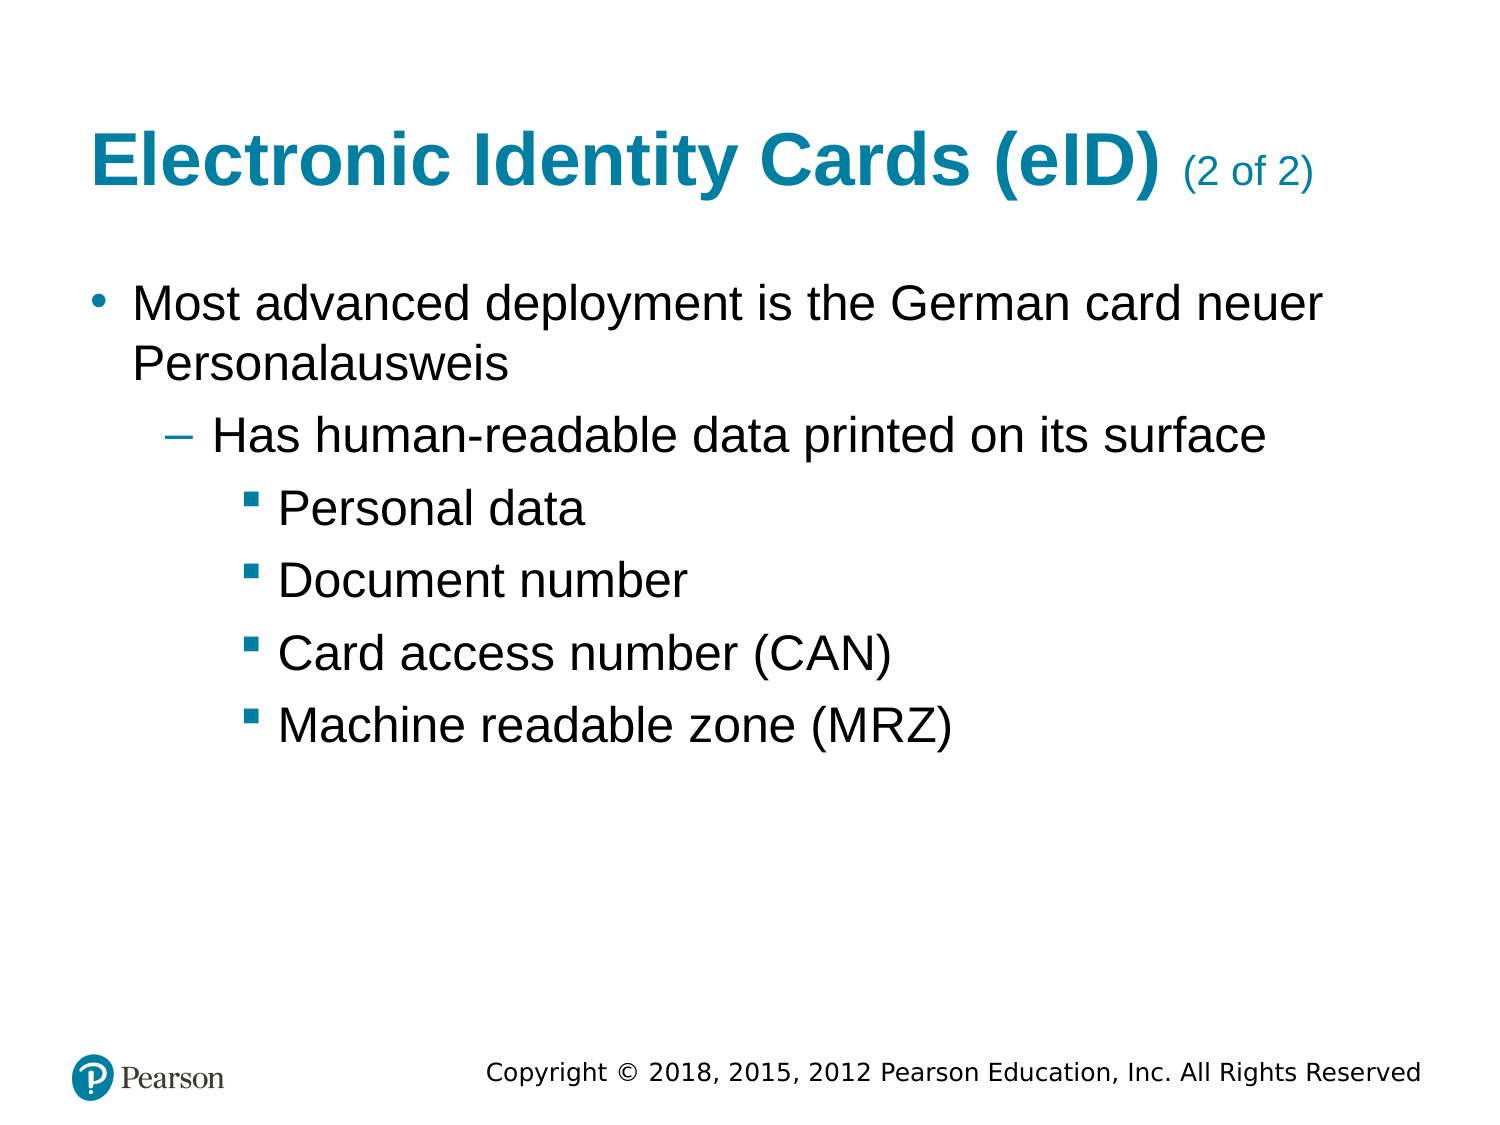

# Electronic Identity Cards (e I D) (2 of 2)
Most advanced deployment is the German card neuer Personalausweis
Has human-readable data printed on its surface
Personal data
Document number
Card access number (C A N)
Machine readable zone (M R Z)